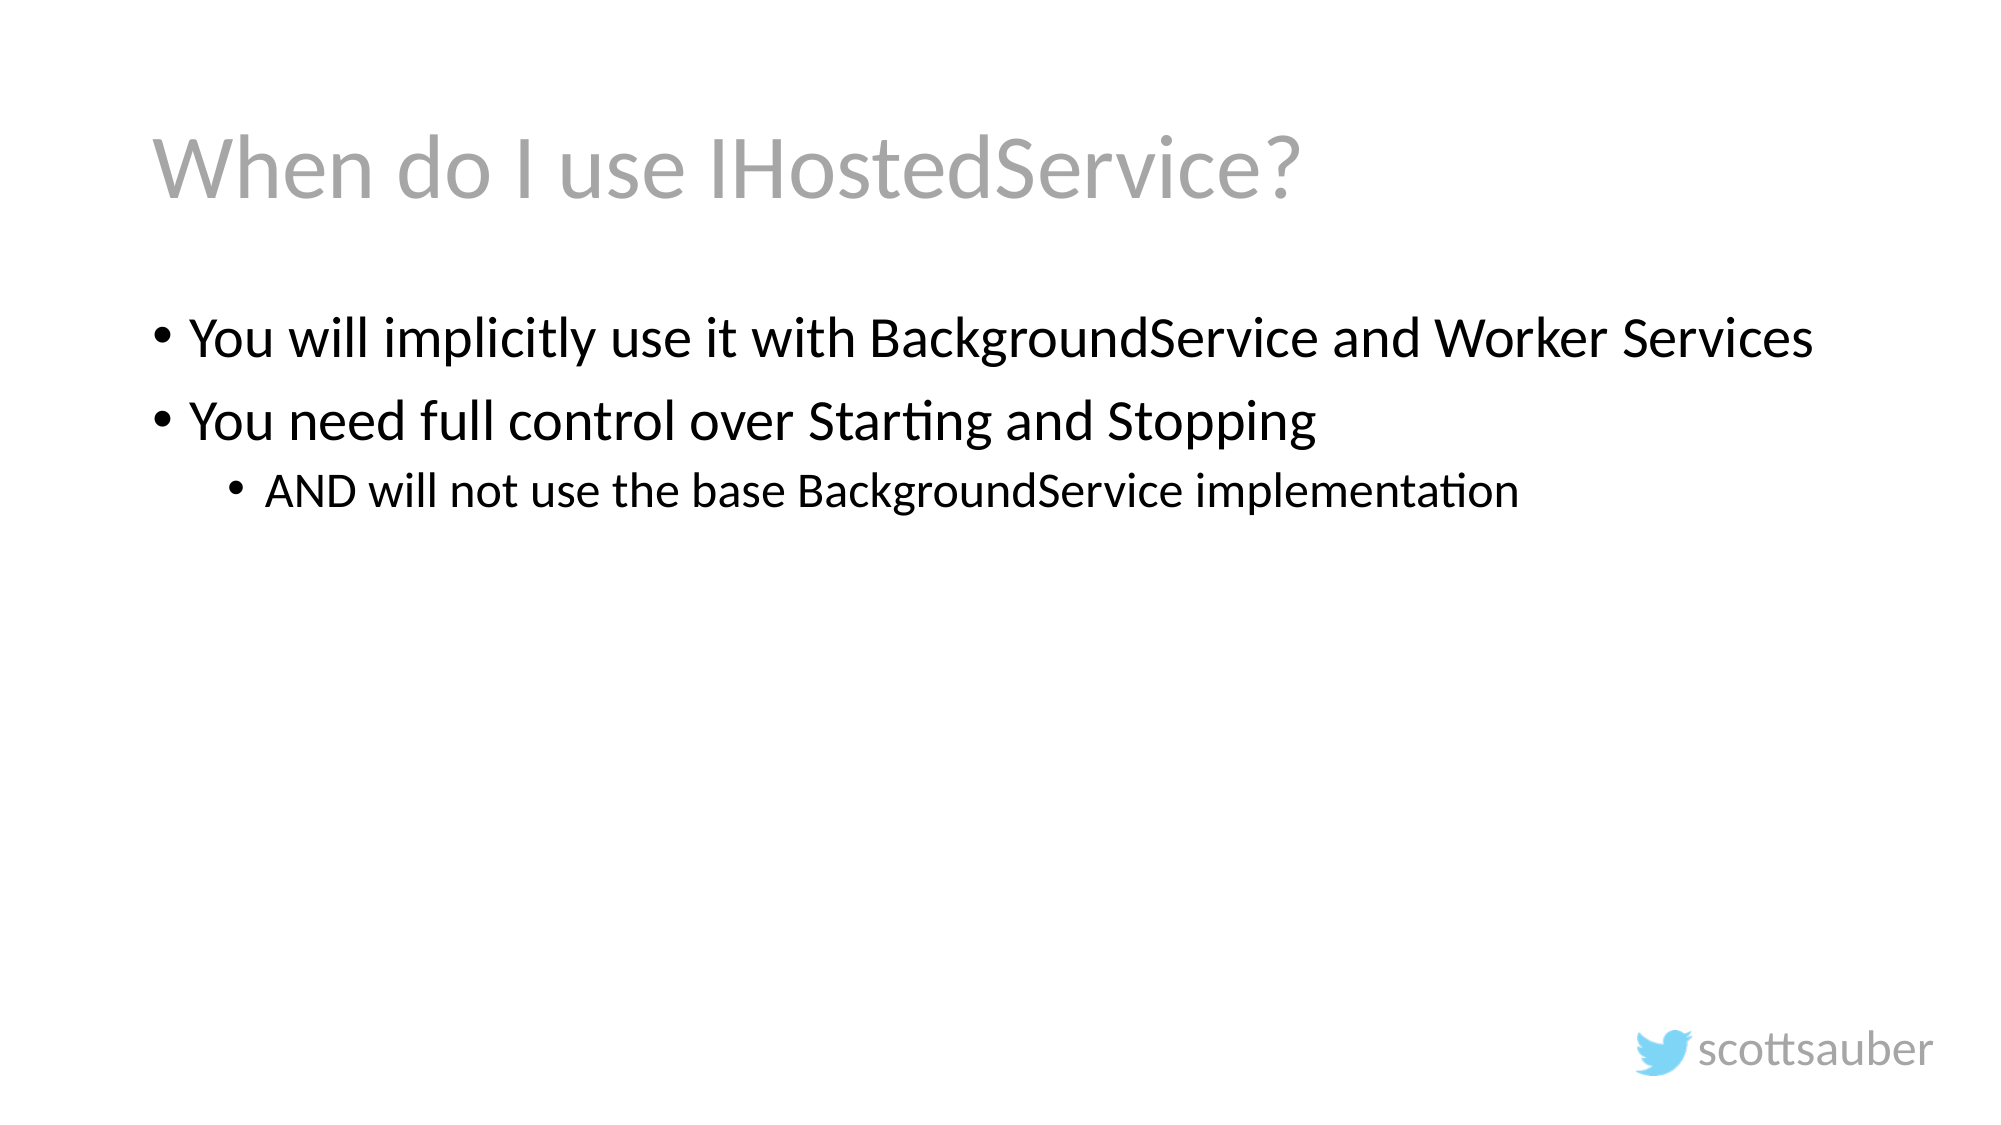

# When do I use IHostedService?
You will implicitly use it with BackgroundService and Worker Services
You need full control over Starting and Stopping
AND will not use the base BackgroundService implementation
scottsauber